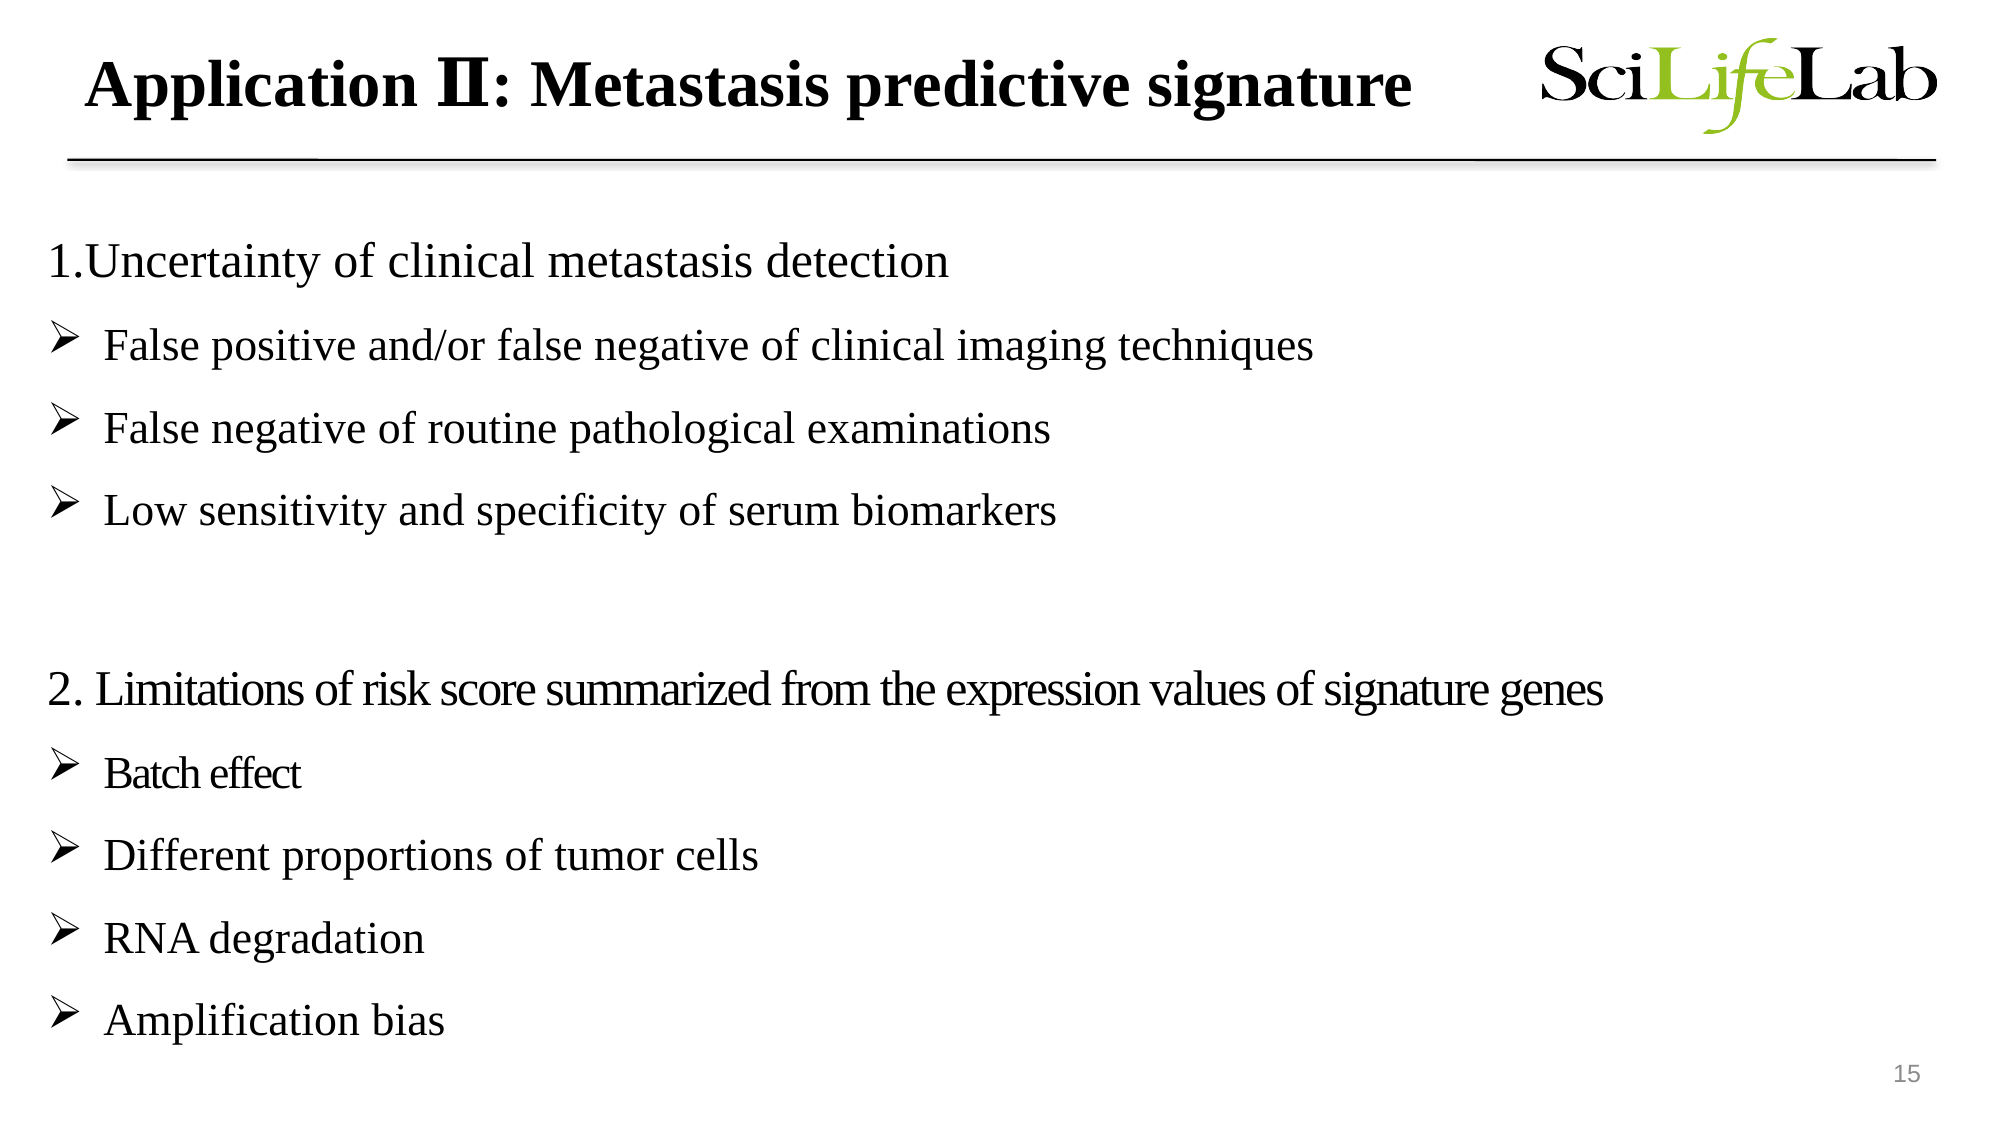

# Application Ⅱ: Metastasis predictive signature
1.Uncertainty of clinical metastasis detection
False positive and/or false negative of clinical imaging techniques
False negative of routine pathological examinations
Low sensitivity and specificity of serum biomarkers

2. Limitations of risk score summarized from the expression values of signature genes
Batch effect
Different proportions of tumor cells
RNA degradation
Amplification bias

15